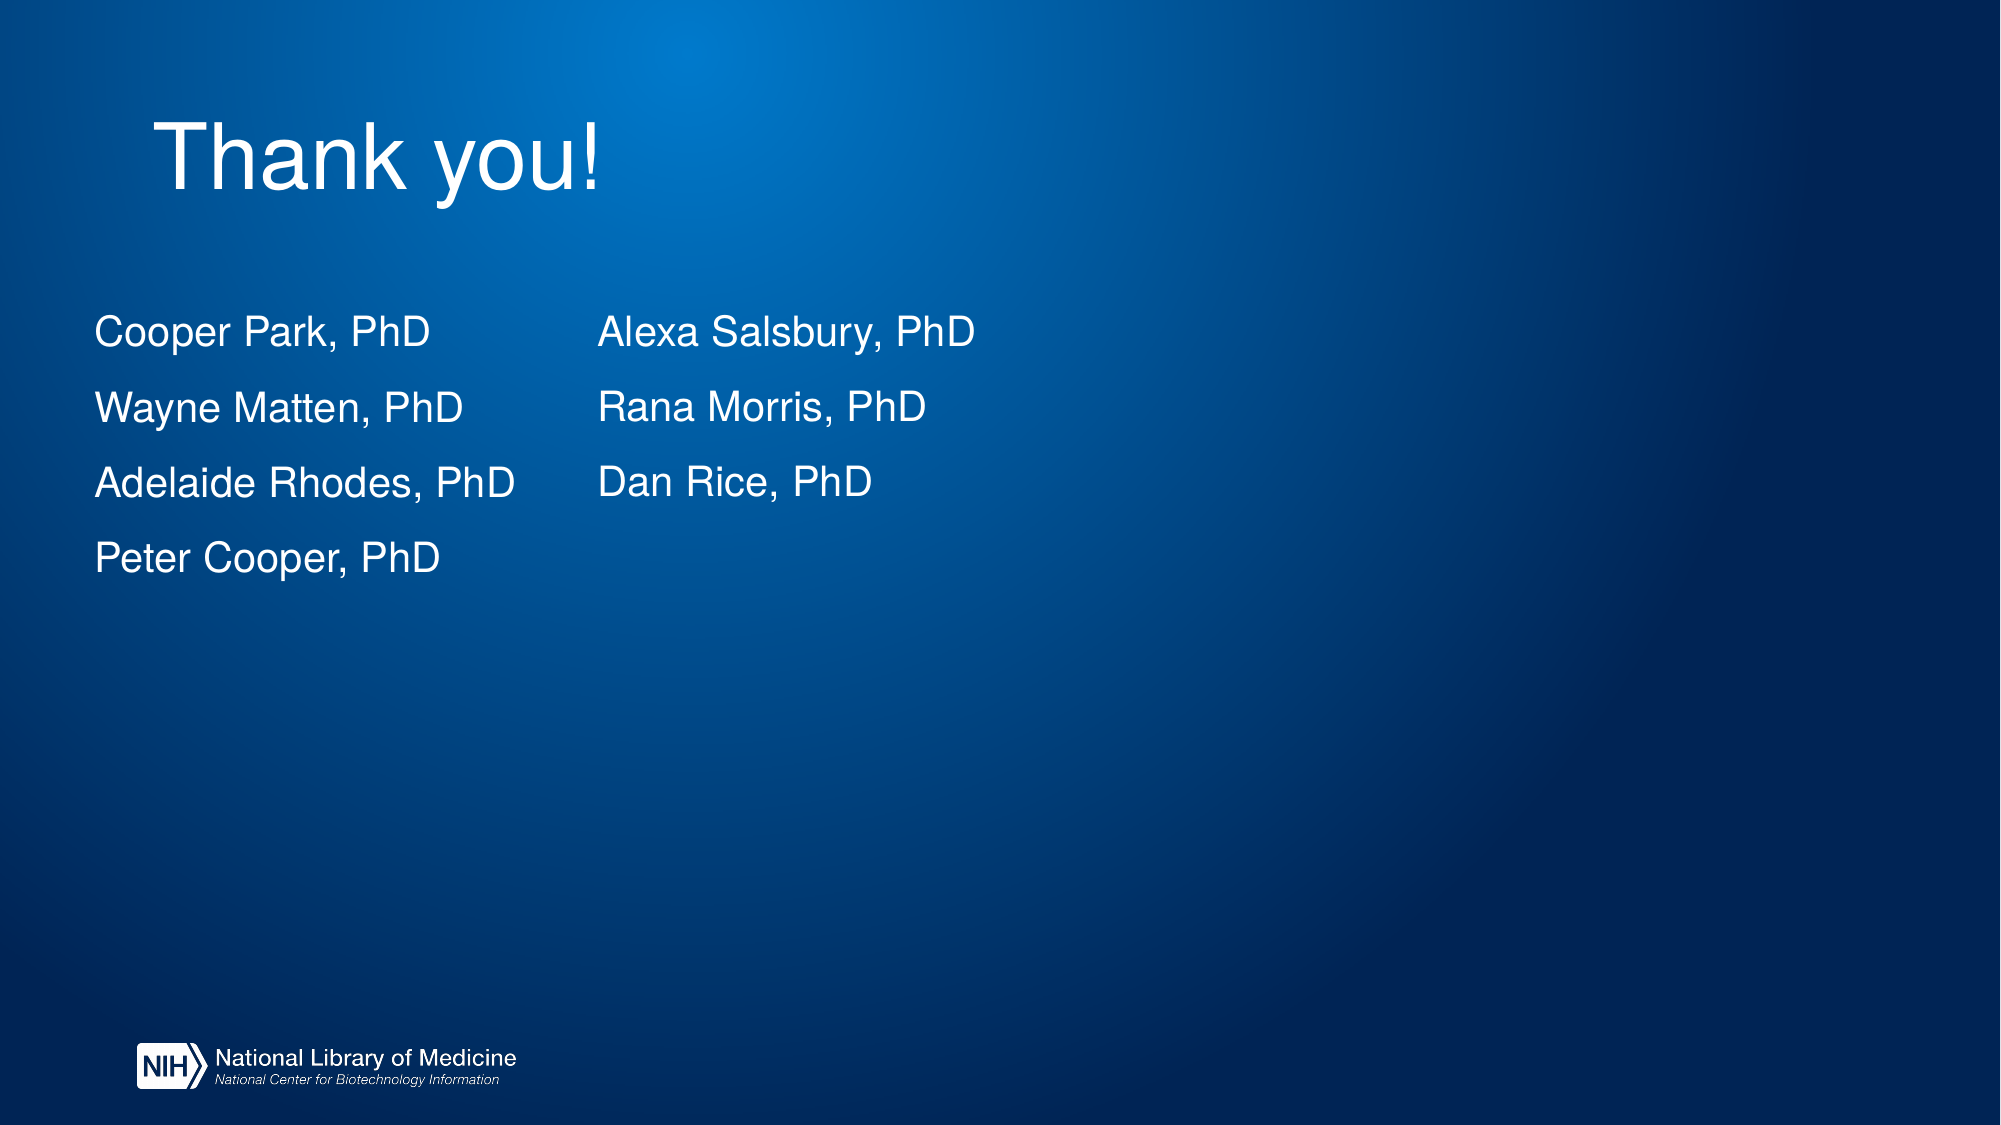

# Thank you!

Alexa Salsbury, PhD
Rana Morris, PhD
Dan Rice, PhD

Cooper Park, PhD
Wayne Matten, PhD
Adelaide Rhodes, PhD
Peter Cooper, PhD